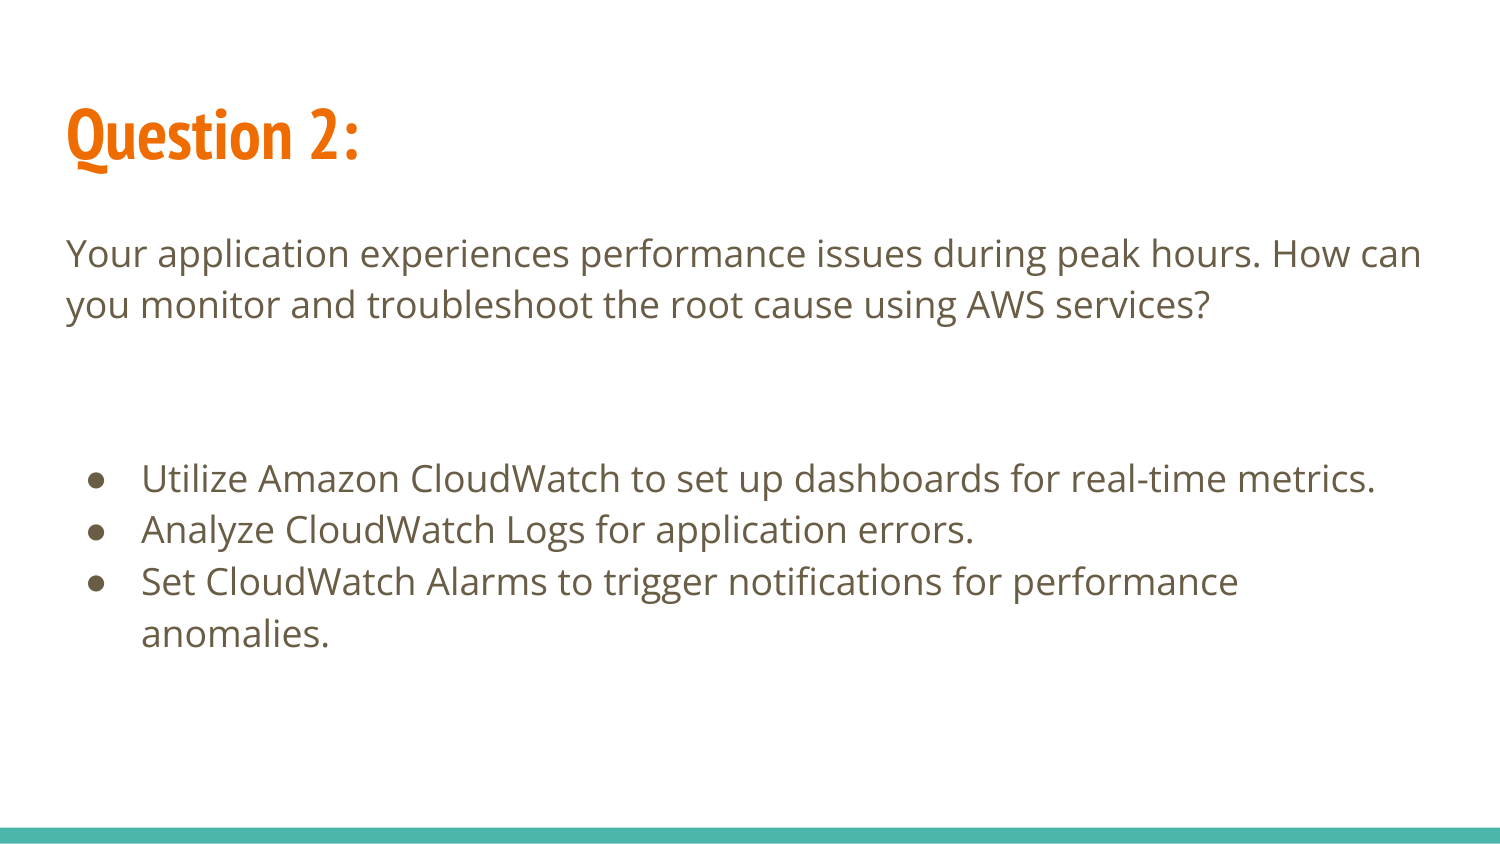

# Question 2:
Your application experiences performance issues during peak hours. How can you monitor and troubleshoot the root cause using AWS services?
Utilize Amazon CloudWatch to set up dashboards for real-time metrics.
Analyze CloudWatch Logs for application errors.
Set CloudWatch Alarms to trigger notifications for performance anomalies.